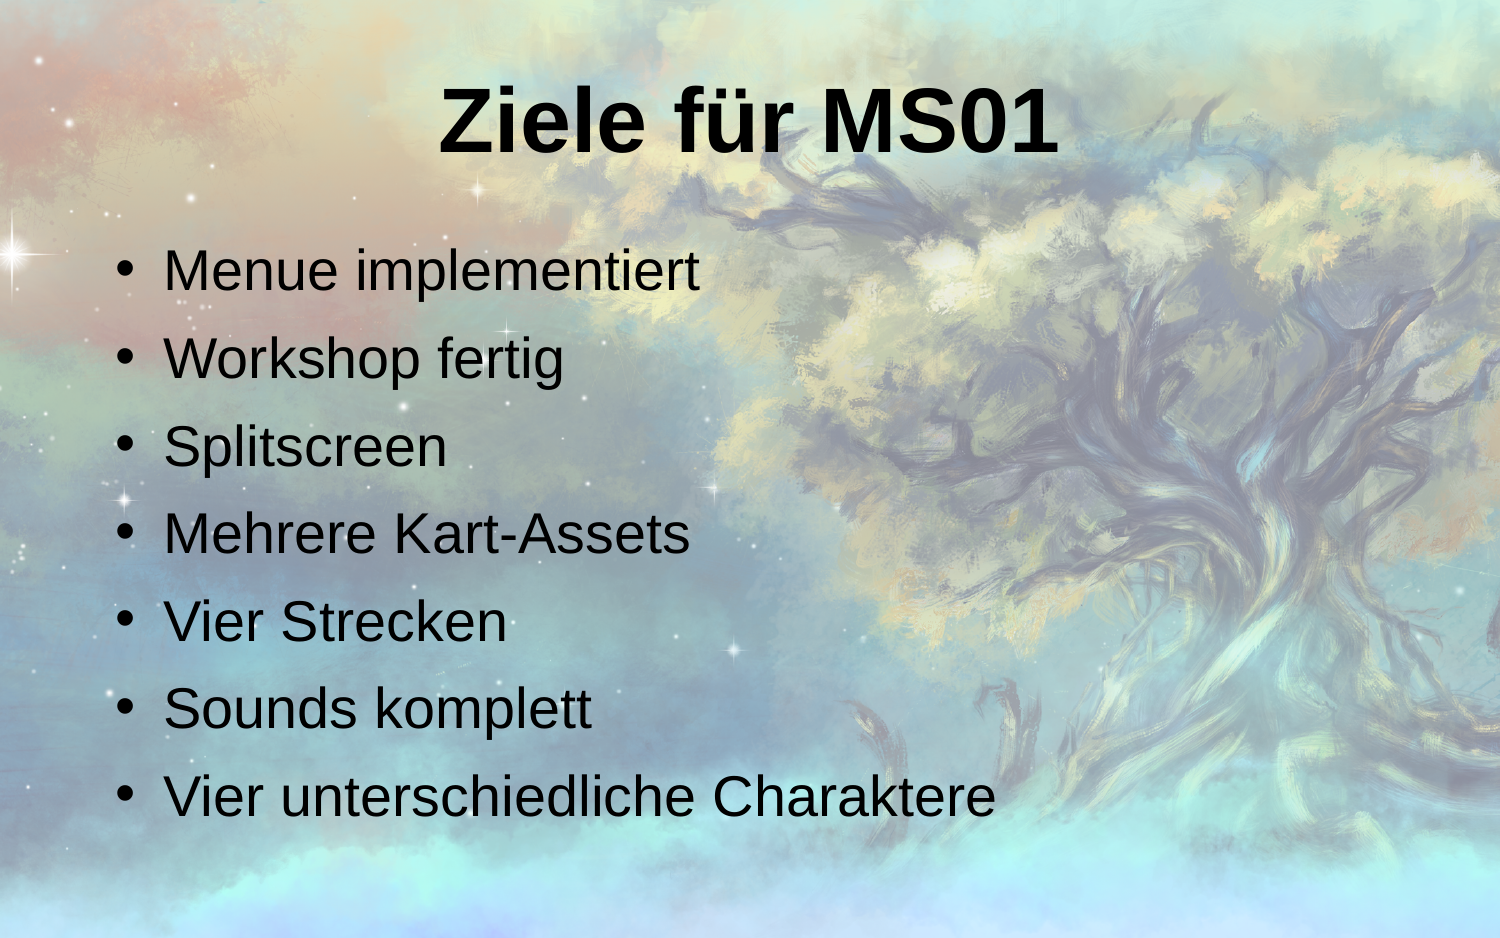

# Ziele für MS01
Menue implementiert
Workshop fertig
Splitscreen
Mehrere Kart-Assets
Vier Strecken
Sounds komplett
Vier unterschiedliche Charaktere